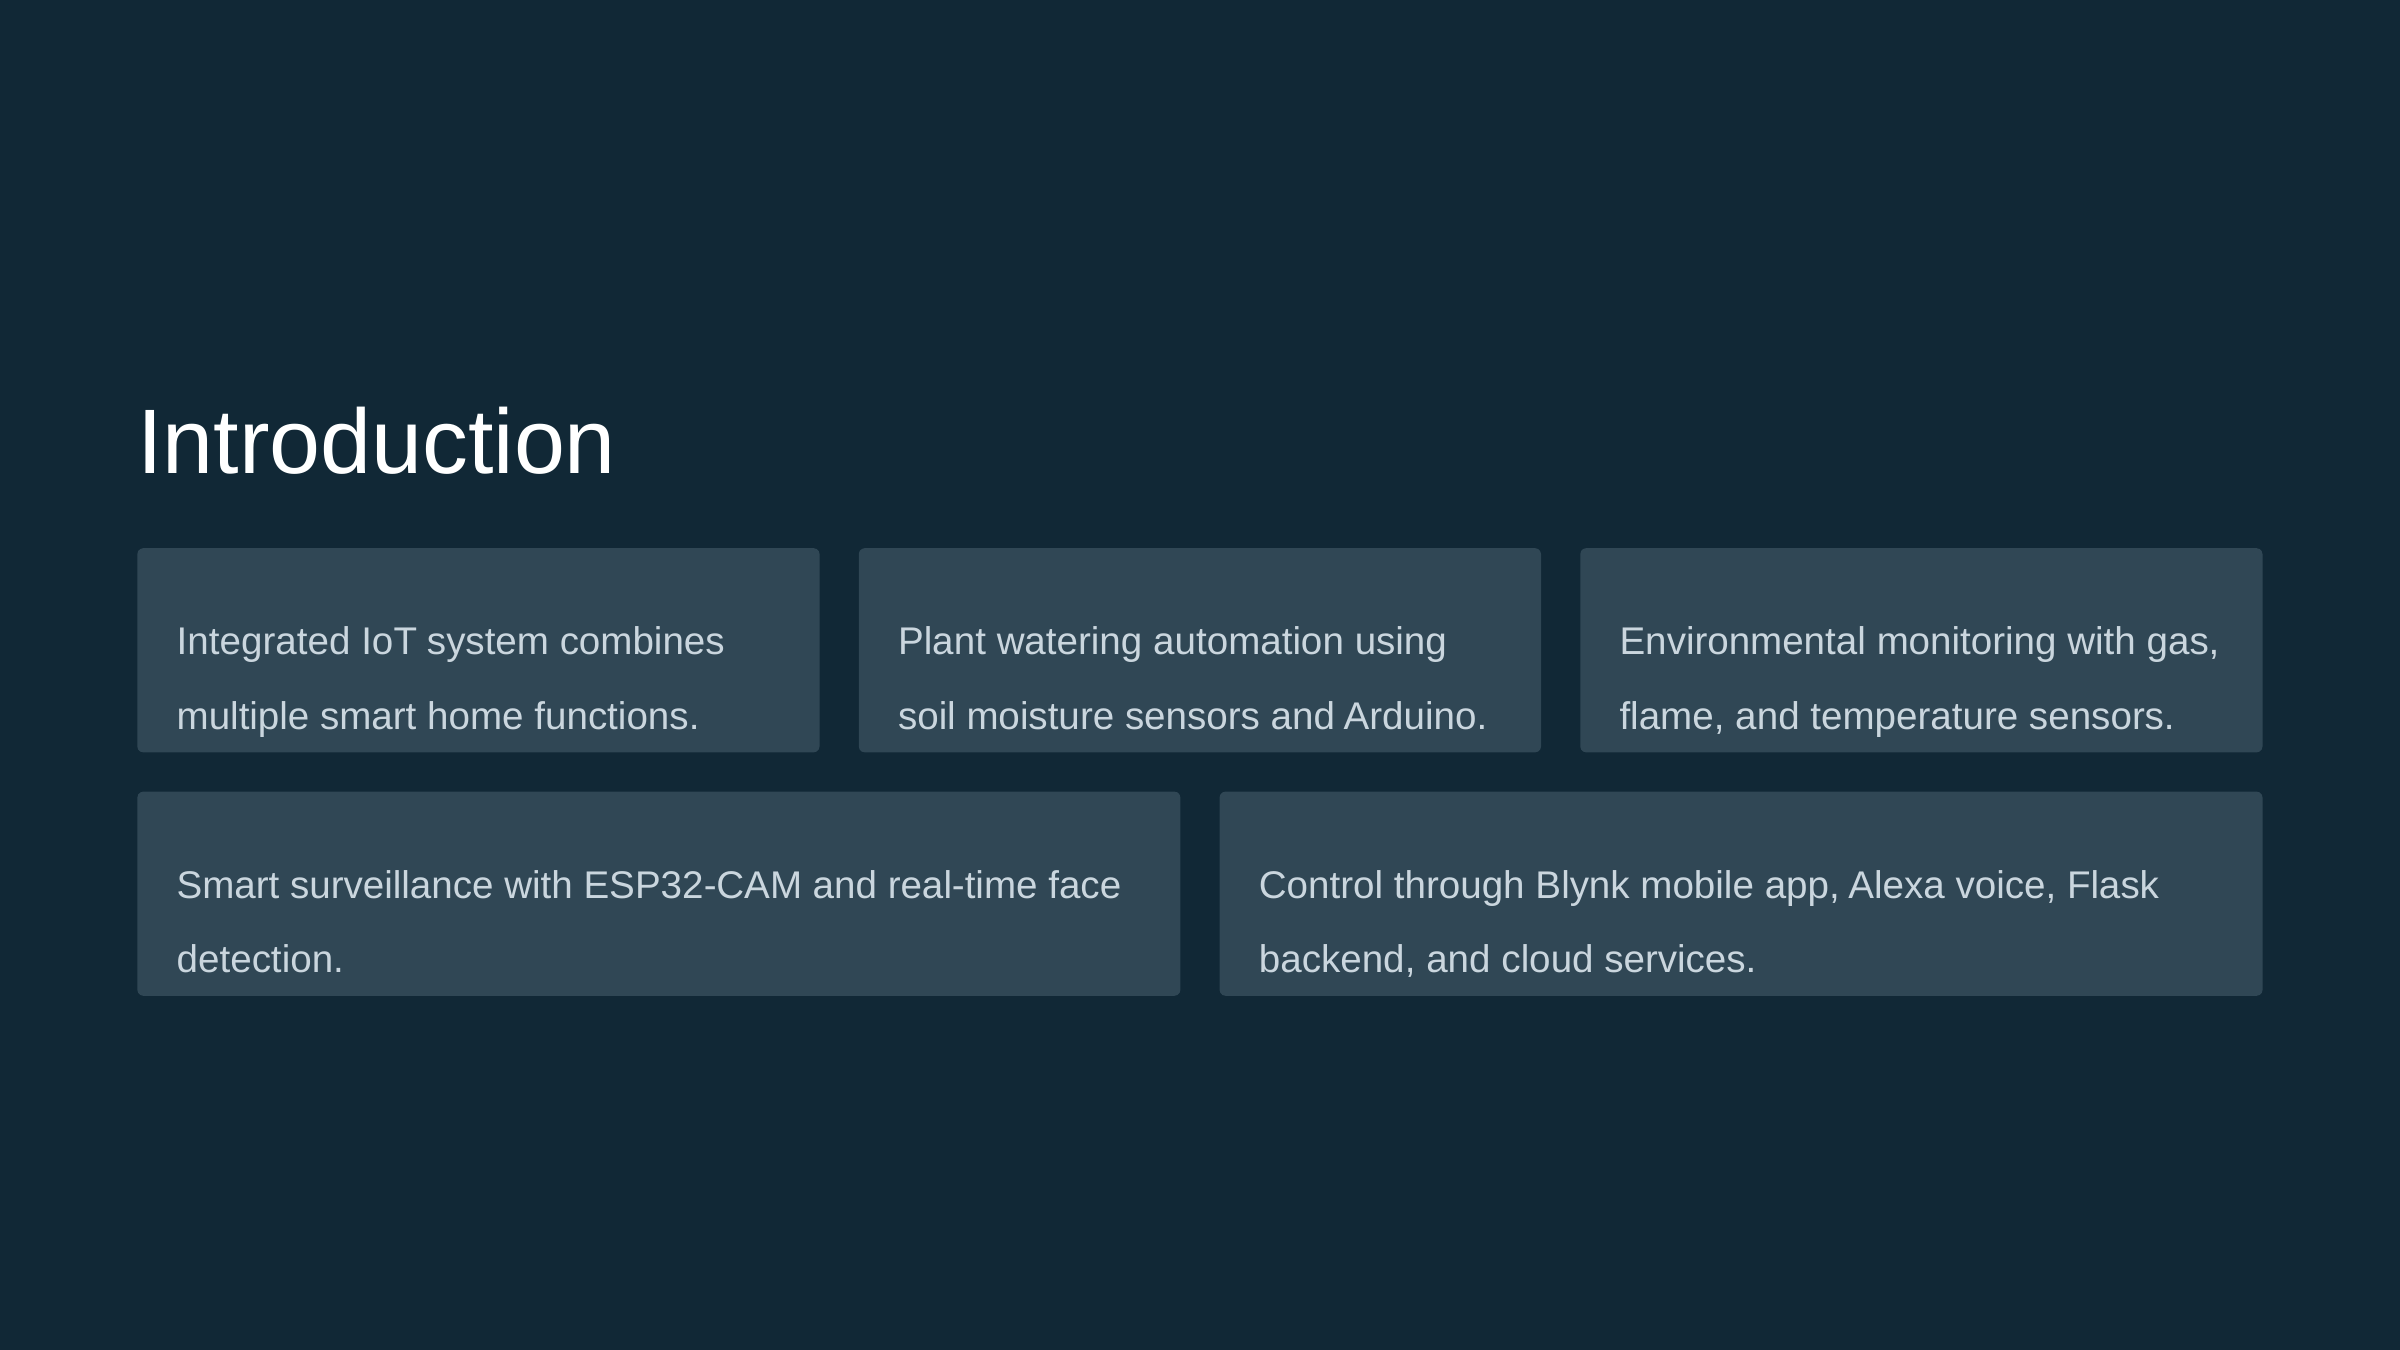

Introduction

Integrated IoT system combines multiple smart home functions.
Plant watering automation using soil moisture sensors and Arduino.
Environmental monitoring with gas, flame, and temperature sensors.

Smart surveillance with ESP32-CAM and real-time face detection.
Control through Blynk mobile app, Alexa voice, Flask backend, and cloud services.